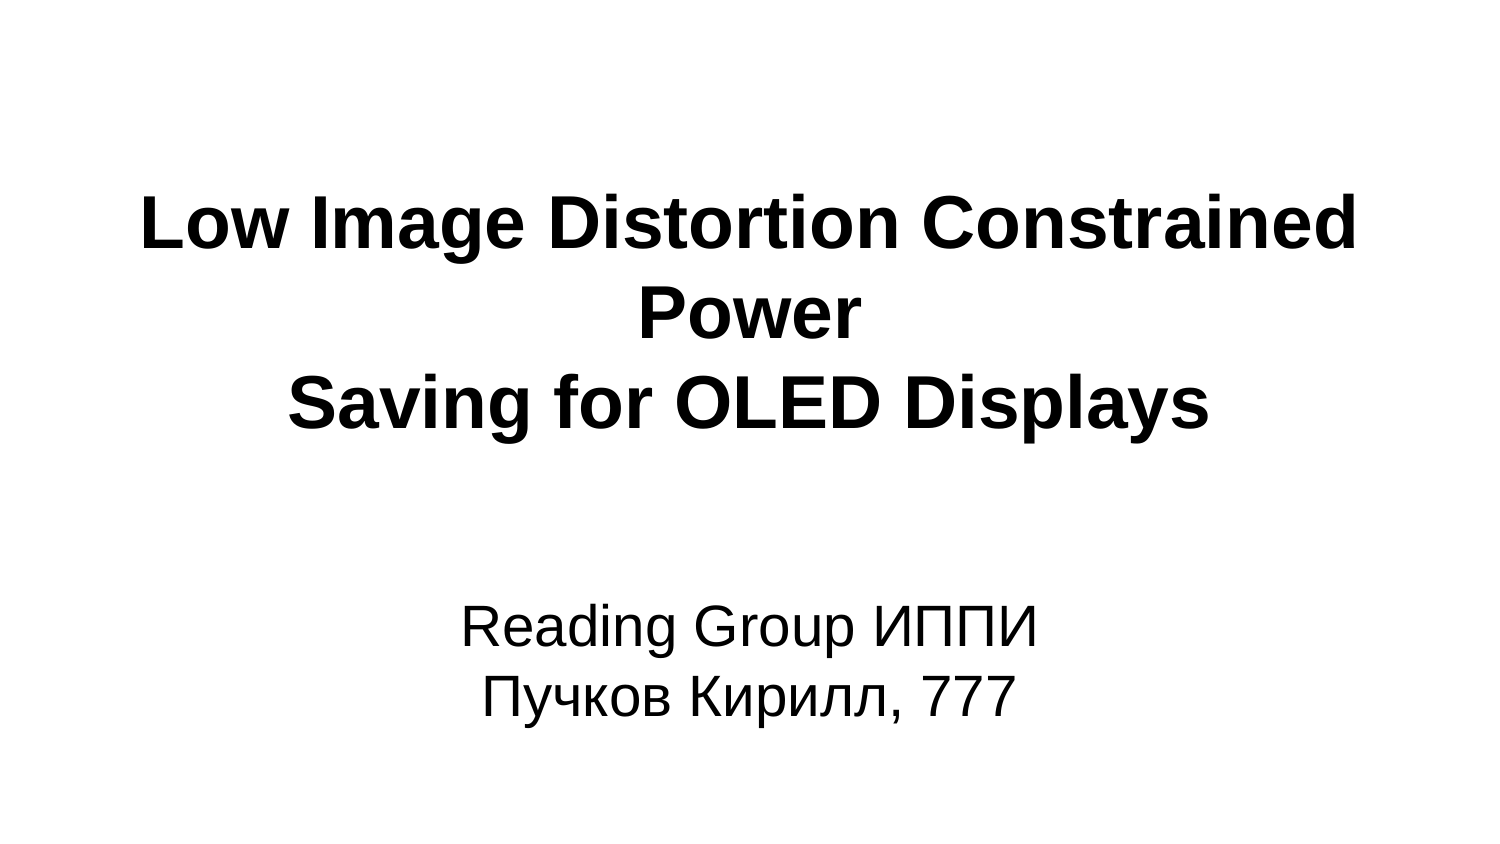

# Low Image Distortion Constrained Power
Saving for OLED Displays
Reading Group ИППИ
Пучков Кирилл, 777